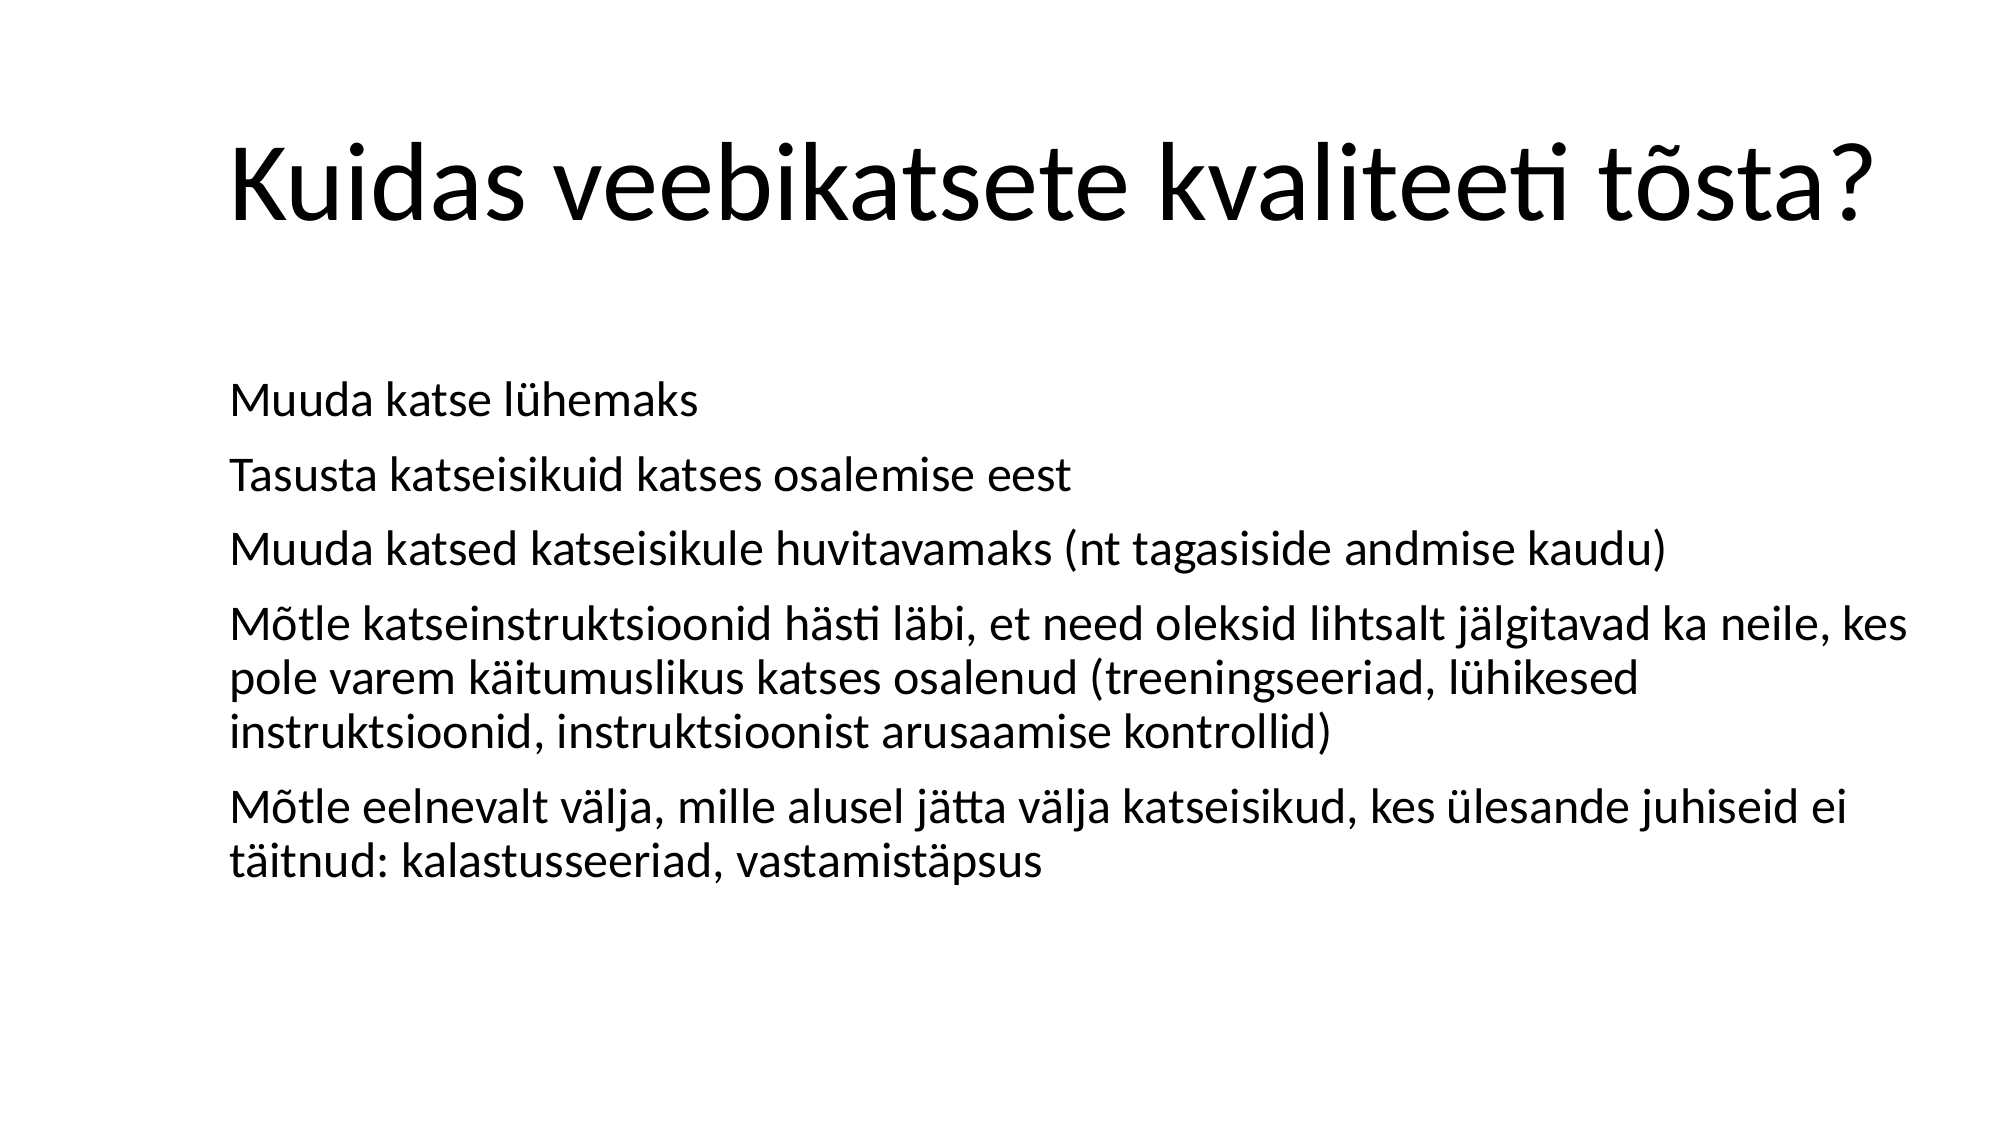

Kuidas veebikatsete kvaliteeti tõsta?
Muuda katse lühemaks
Tasusta katseisikuid katses osalemise eest
Muuda katsed katseisikule huvitavamaks (nt tagasiside andmise kaudu)
Mõtle katseinstruktsioonid hästi läbi, et need oleksid lihtsalt jälgitavad ka neile, kes pole varem käitumuslikus katses osalenud (treeningseeriad, lühikesed instruktsioonid, instruktsioonist arusaamise kontrollid)
Mõtle eelnevalt välja, mille alusel jätta välja katseisikud, kes ülesande juhiseid ei täitnud: kalastusseeriad, vastamistäpsus